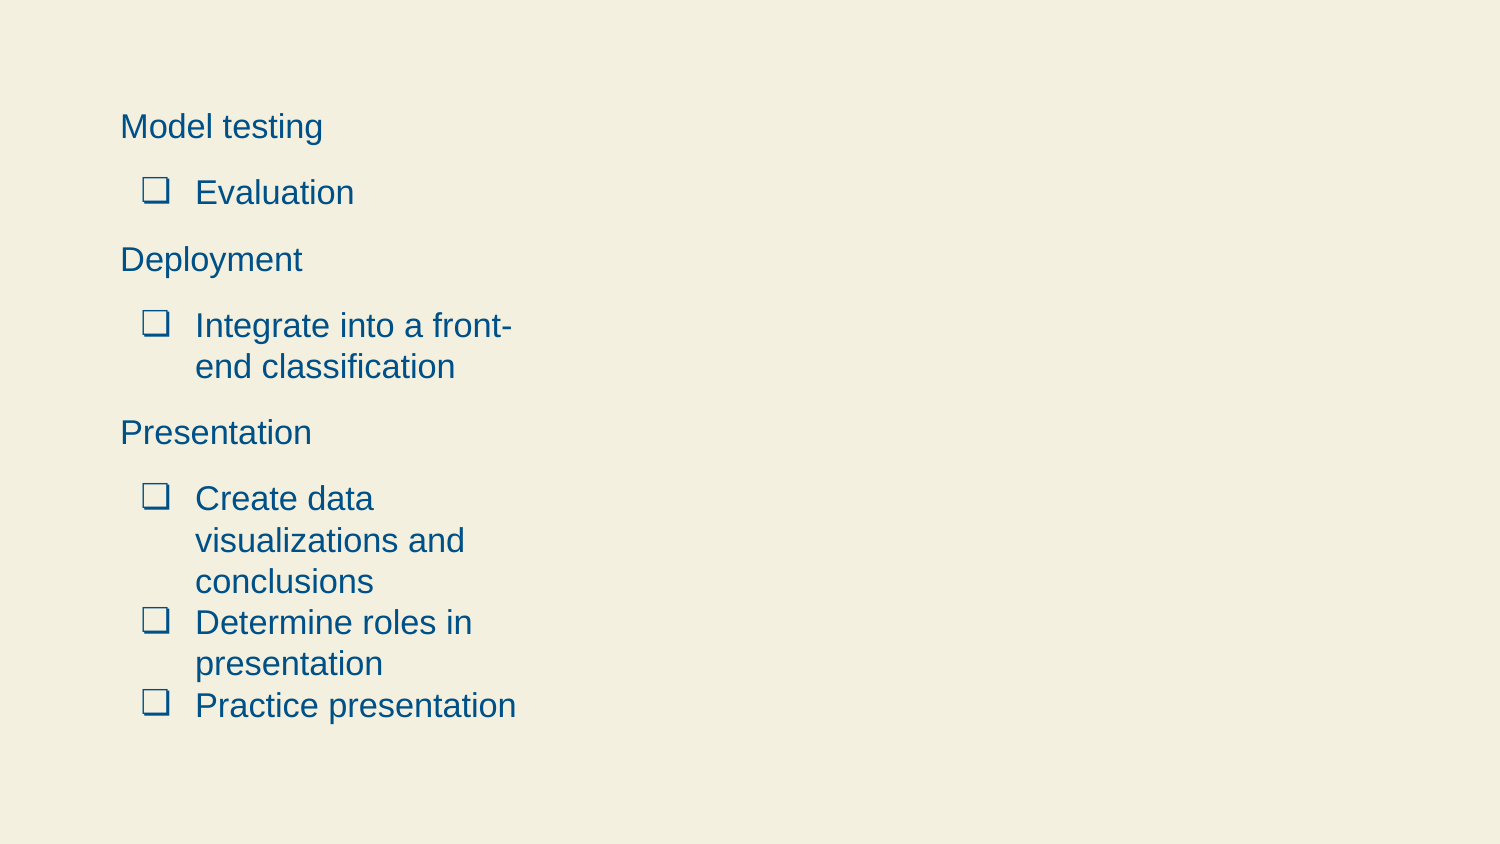

Model testing
Evaluation
Deployment
Integrate into a front-end classification
Presentation
Create data visualizations and conclusions
Determine roles in presentation
Practice presentation